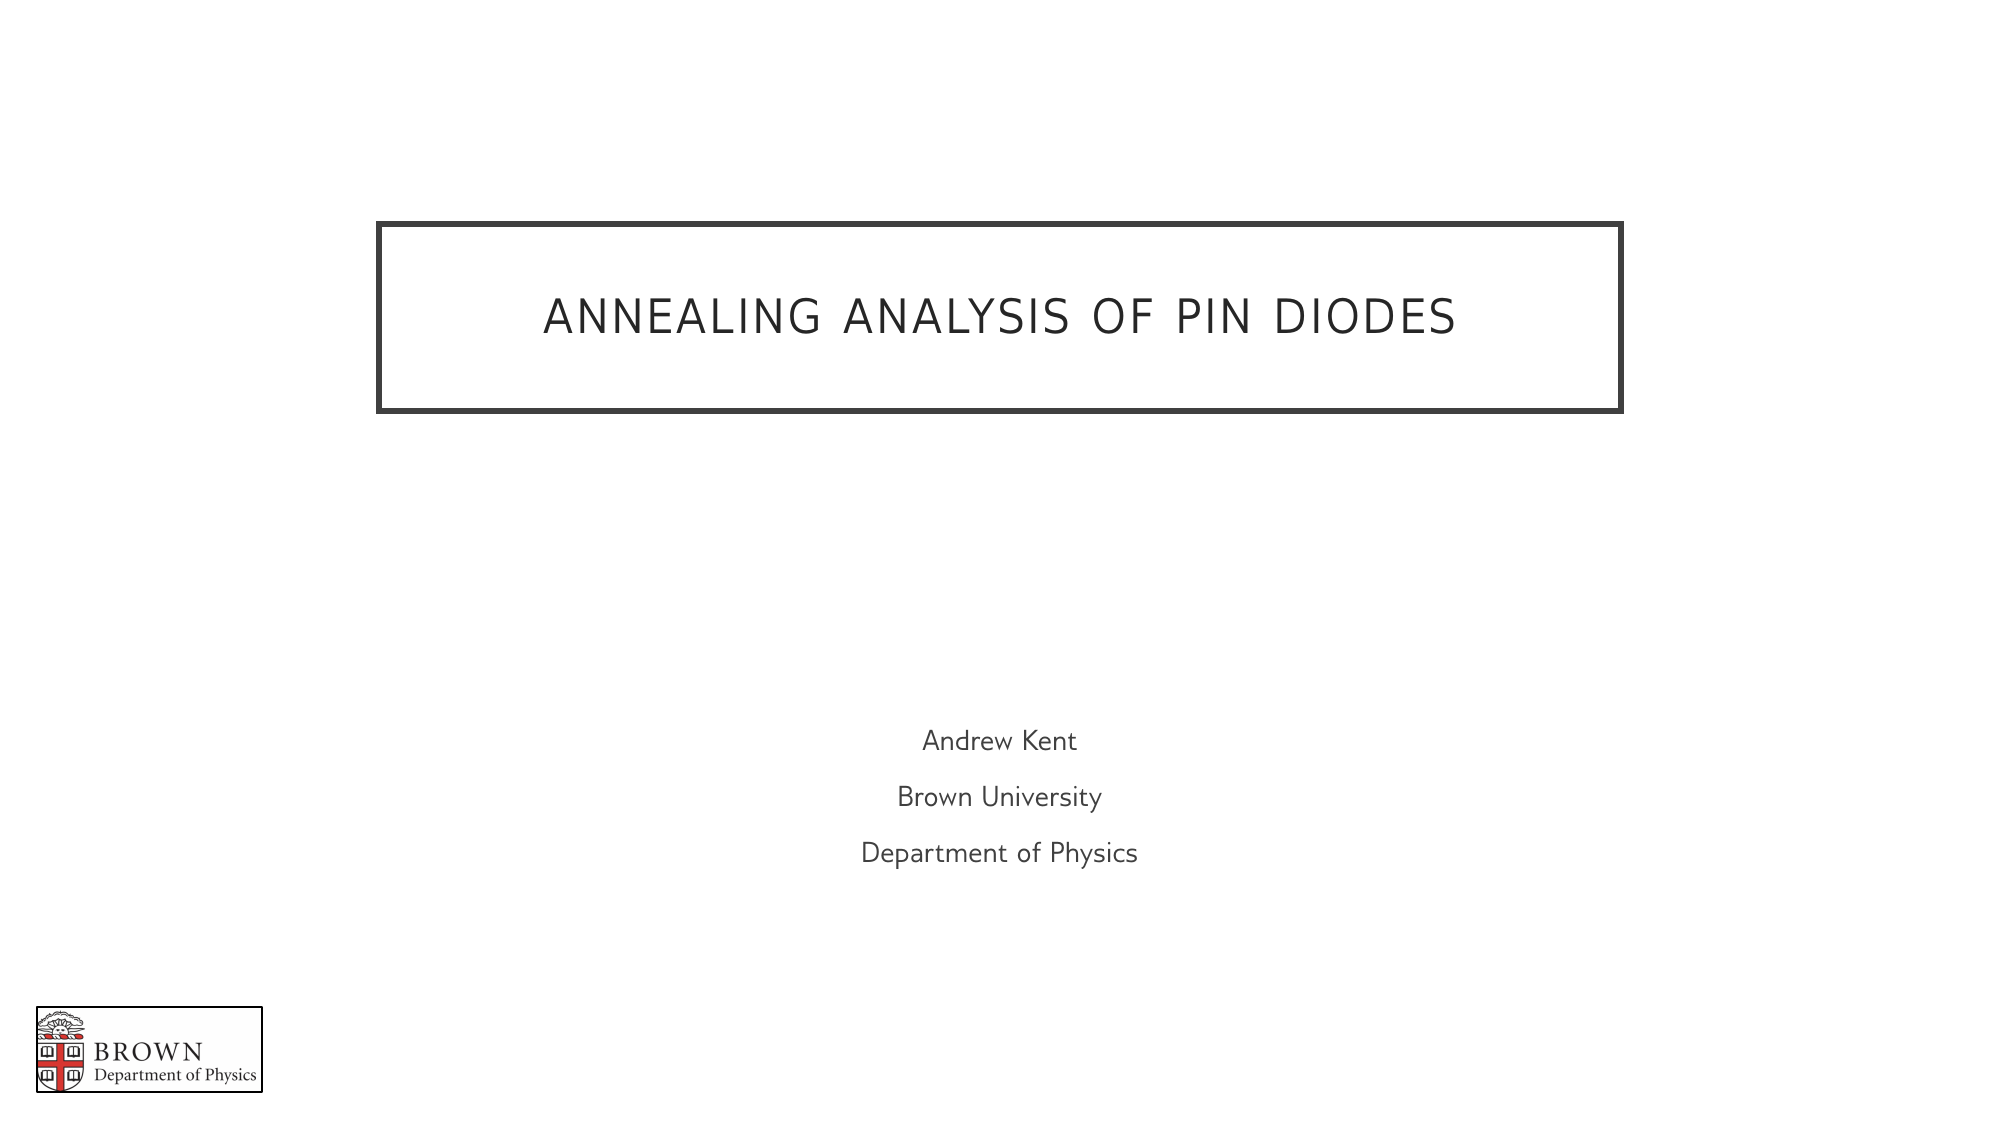

# Annealing Analysis of Pin Diodes
Andrew Kent
Brown University
Department of Physics